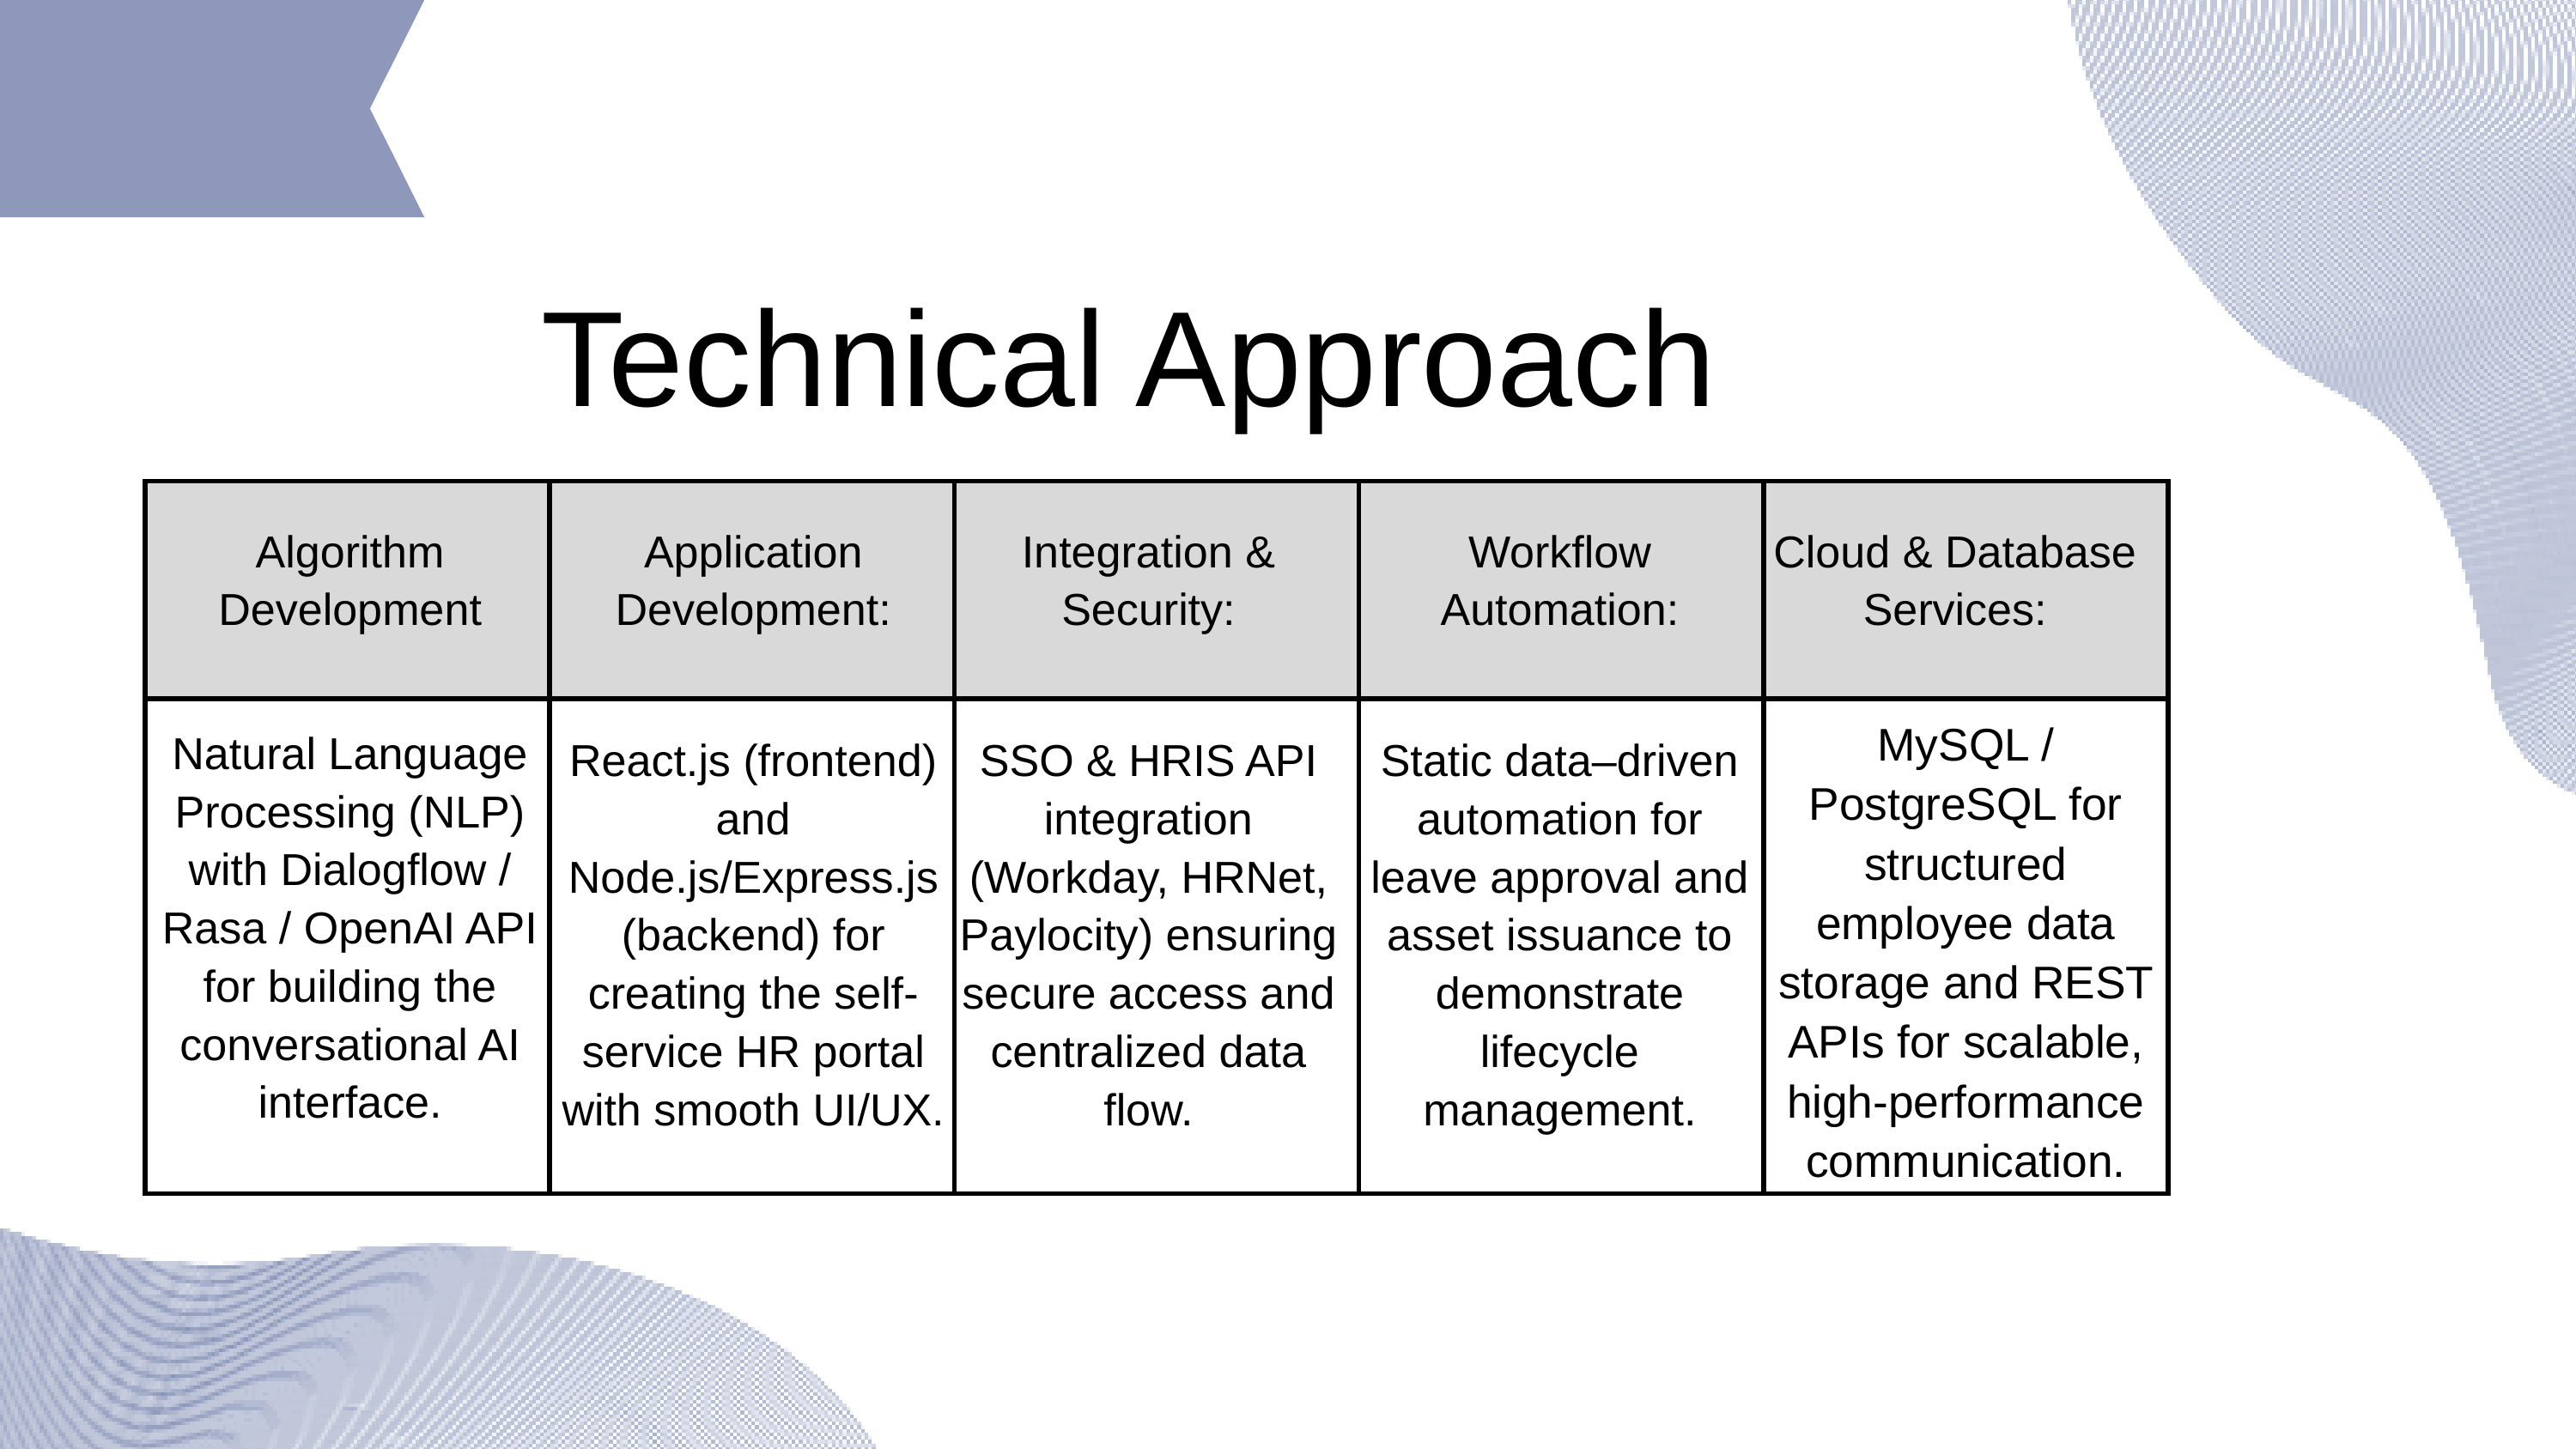

Technical Approach
|  |  |  |  |  |
| --- | --- | --- | --- | --- |
|  |  |  |  |  |
Algorithm Development

Application Development:

Integration & Security:

Workflow Automation:

Cloud & Database Services:

MySQL / PostgreSQL for structured employee data storage and REST APIs for scalable, high-performance communication.
Natural Language Processing (NLP) with Dialogflow / Rasa / OpenAI API for building the conversational AI interface.

React.js (frontend) and Node.js/Express.js (backend) for creating the self-service HR portal with smooth UI/UX.

SSO & HRIS API integration (Workday, HRNet, Paylocity) ensuring secure access and centralized data flow.
Static data–driven automation for leave approval and asset issuance to demonstrate lifecycle management.